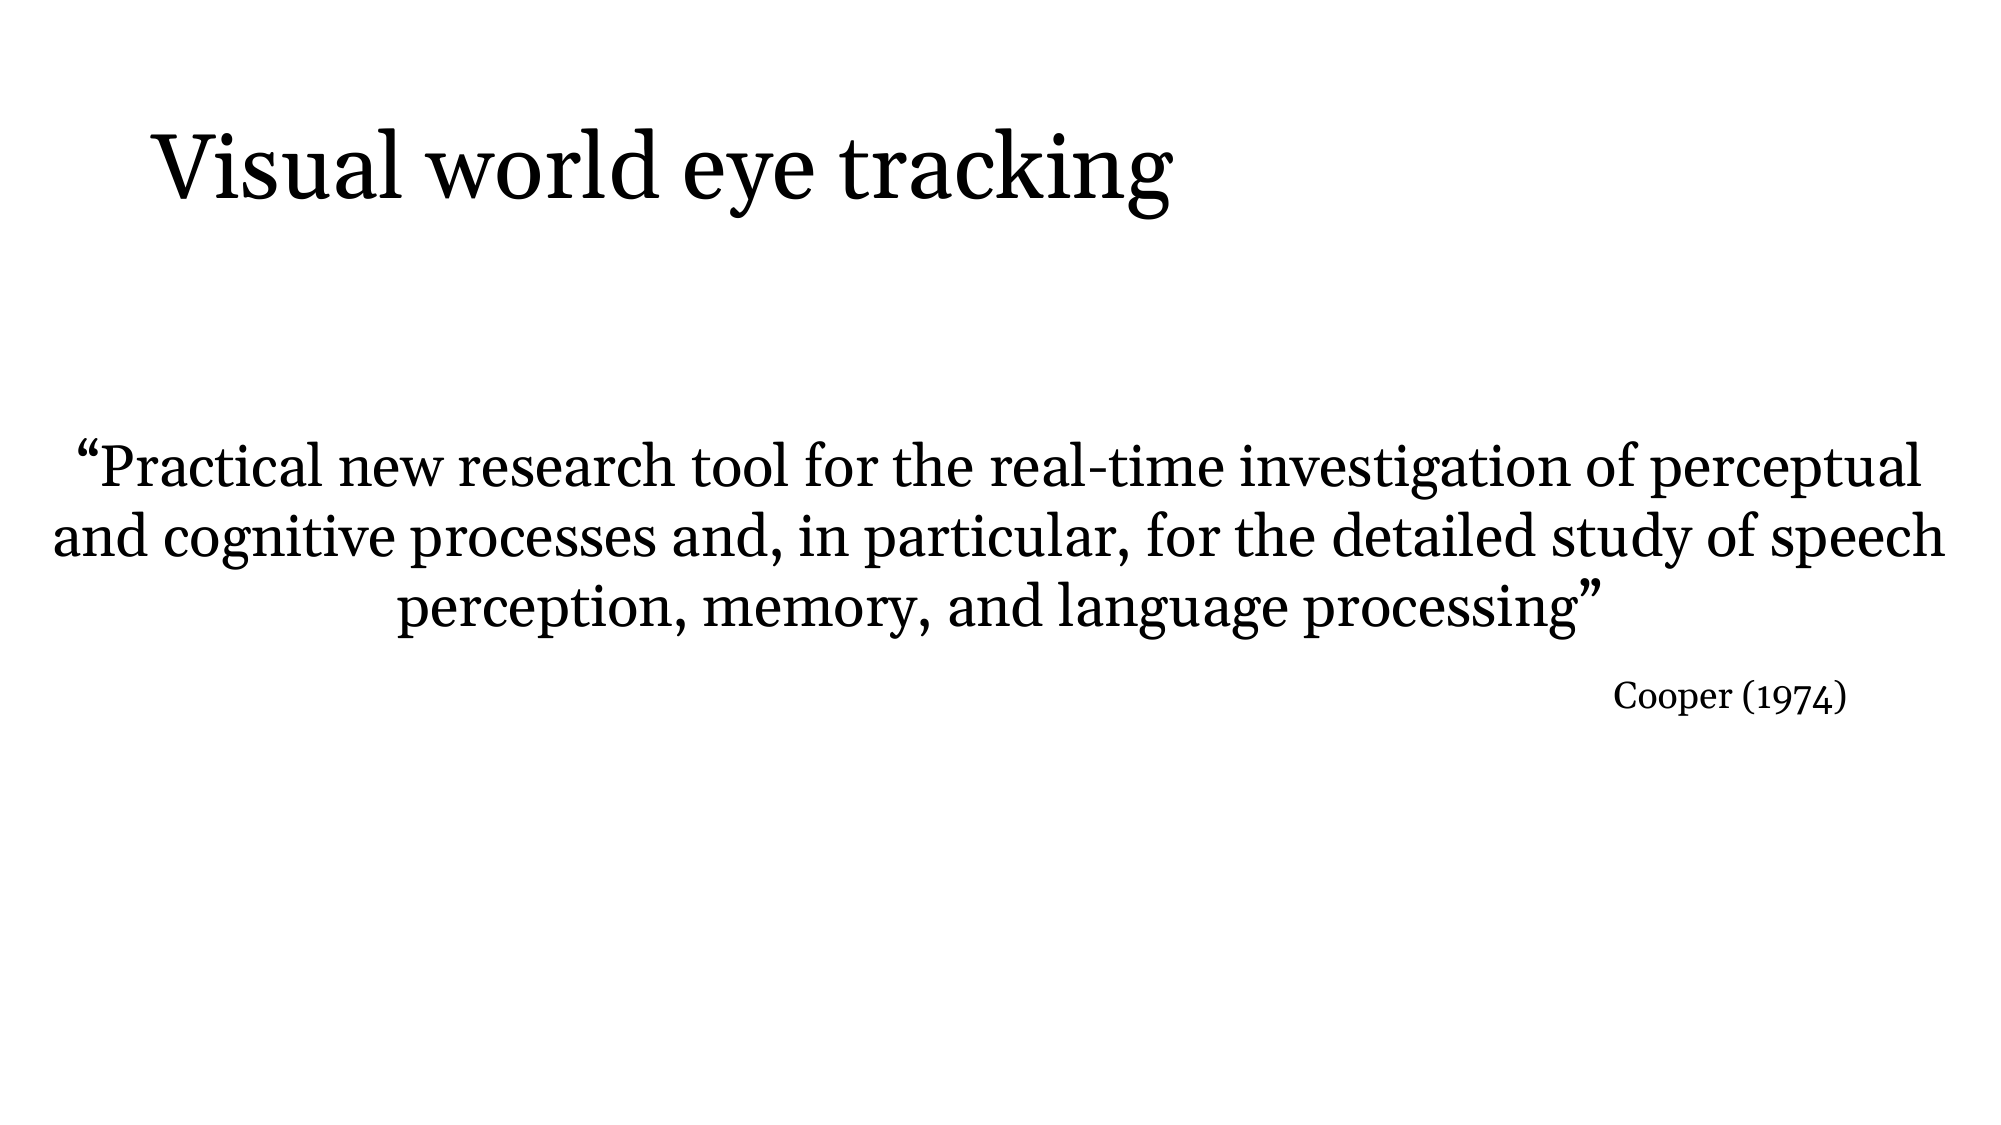

# Visual world eye tracking
“Practical new research tool for the real-time investigation of perceptual
and cognitive processes and, in particular, for the detailed study of speech
perception, memory, and language processing”
Cooper (1974)